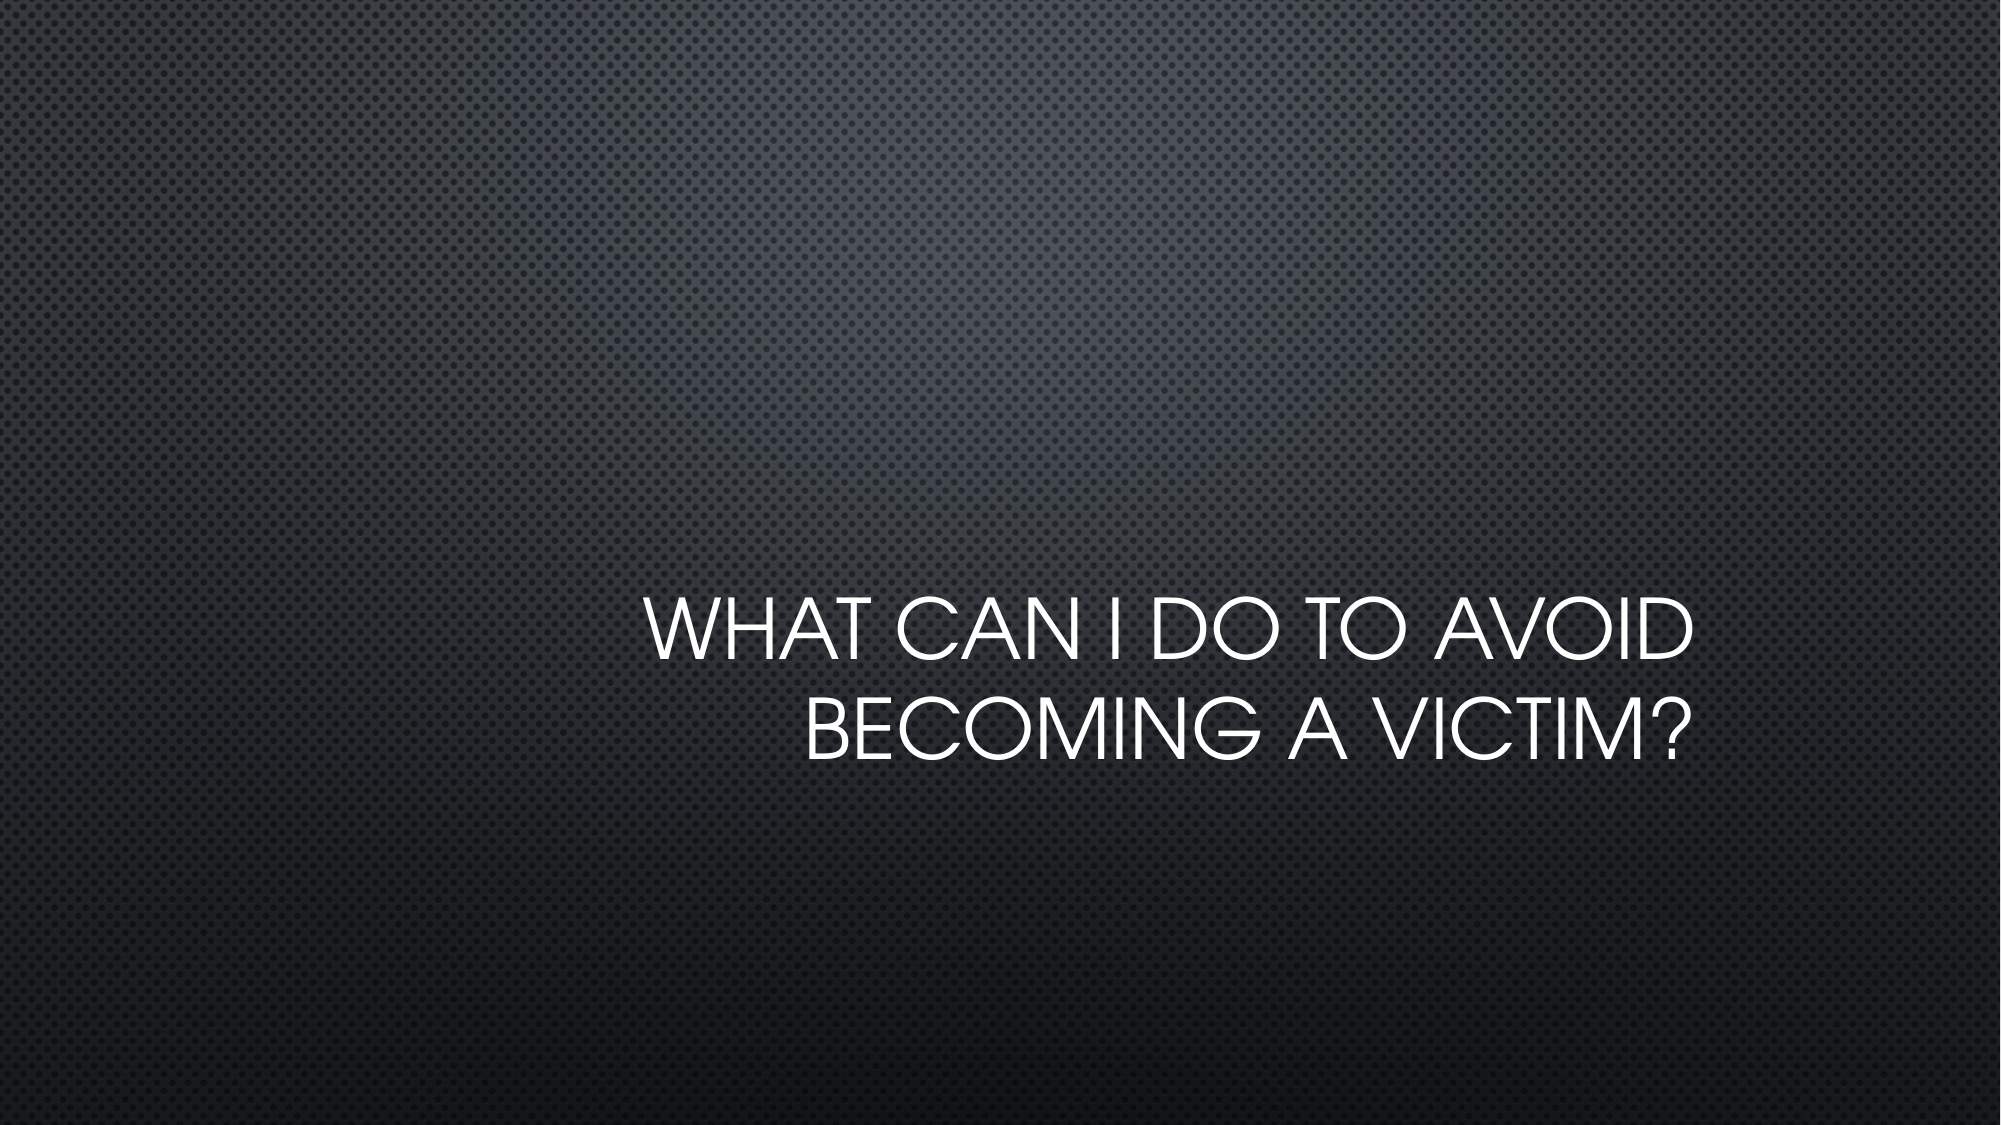

# What can I do to avoid becoming a victim?